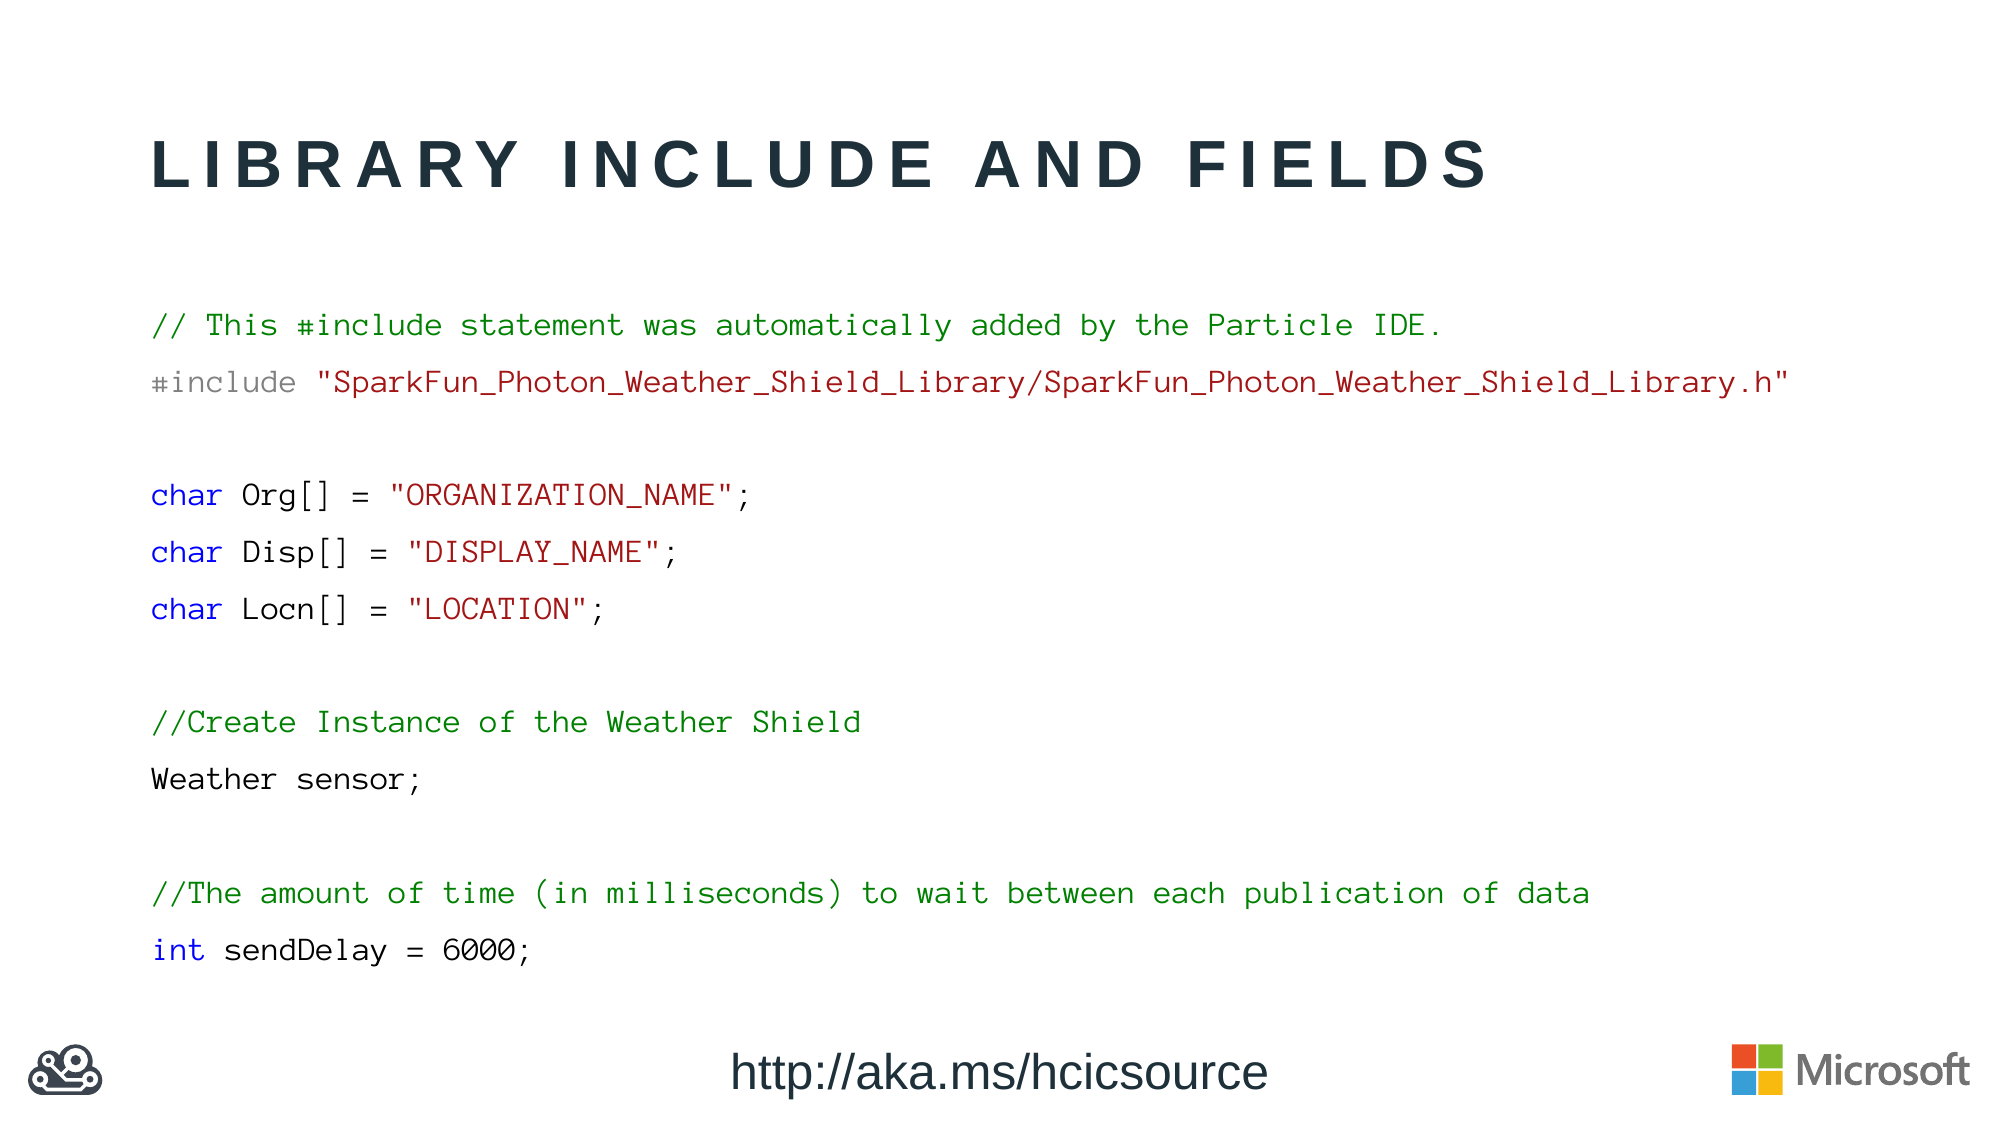

# Library include and fields
// This #include statement was automatically added by the Particle IDE.
#include "SparkFun_Photon_Weather_Shield_Library/SparkFun_Photon_Weather_Shield_Library.h"

char Org[] = "ORGANIZATION_NAME";
char Disp[] = "DISPLAY_NAME";
char Locn[] = "LOCATION";

//Create Instance of the Weather Shield
Weather sensor;

//The amount of time (in milliseconds) to wait between each publication of data
int sendDelay = 6000;